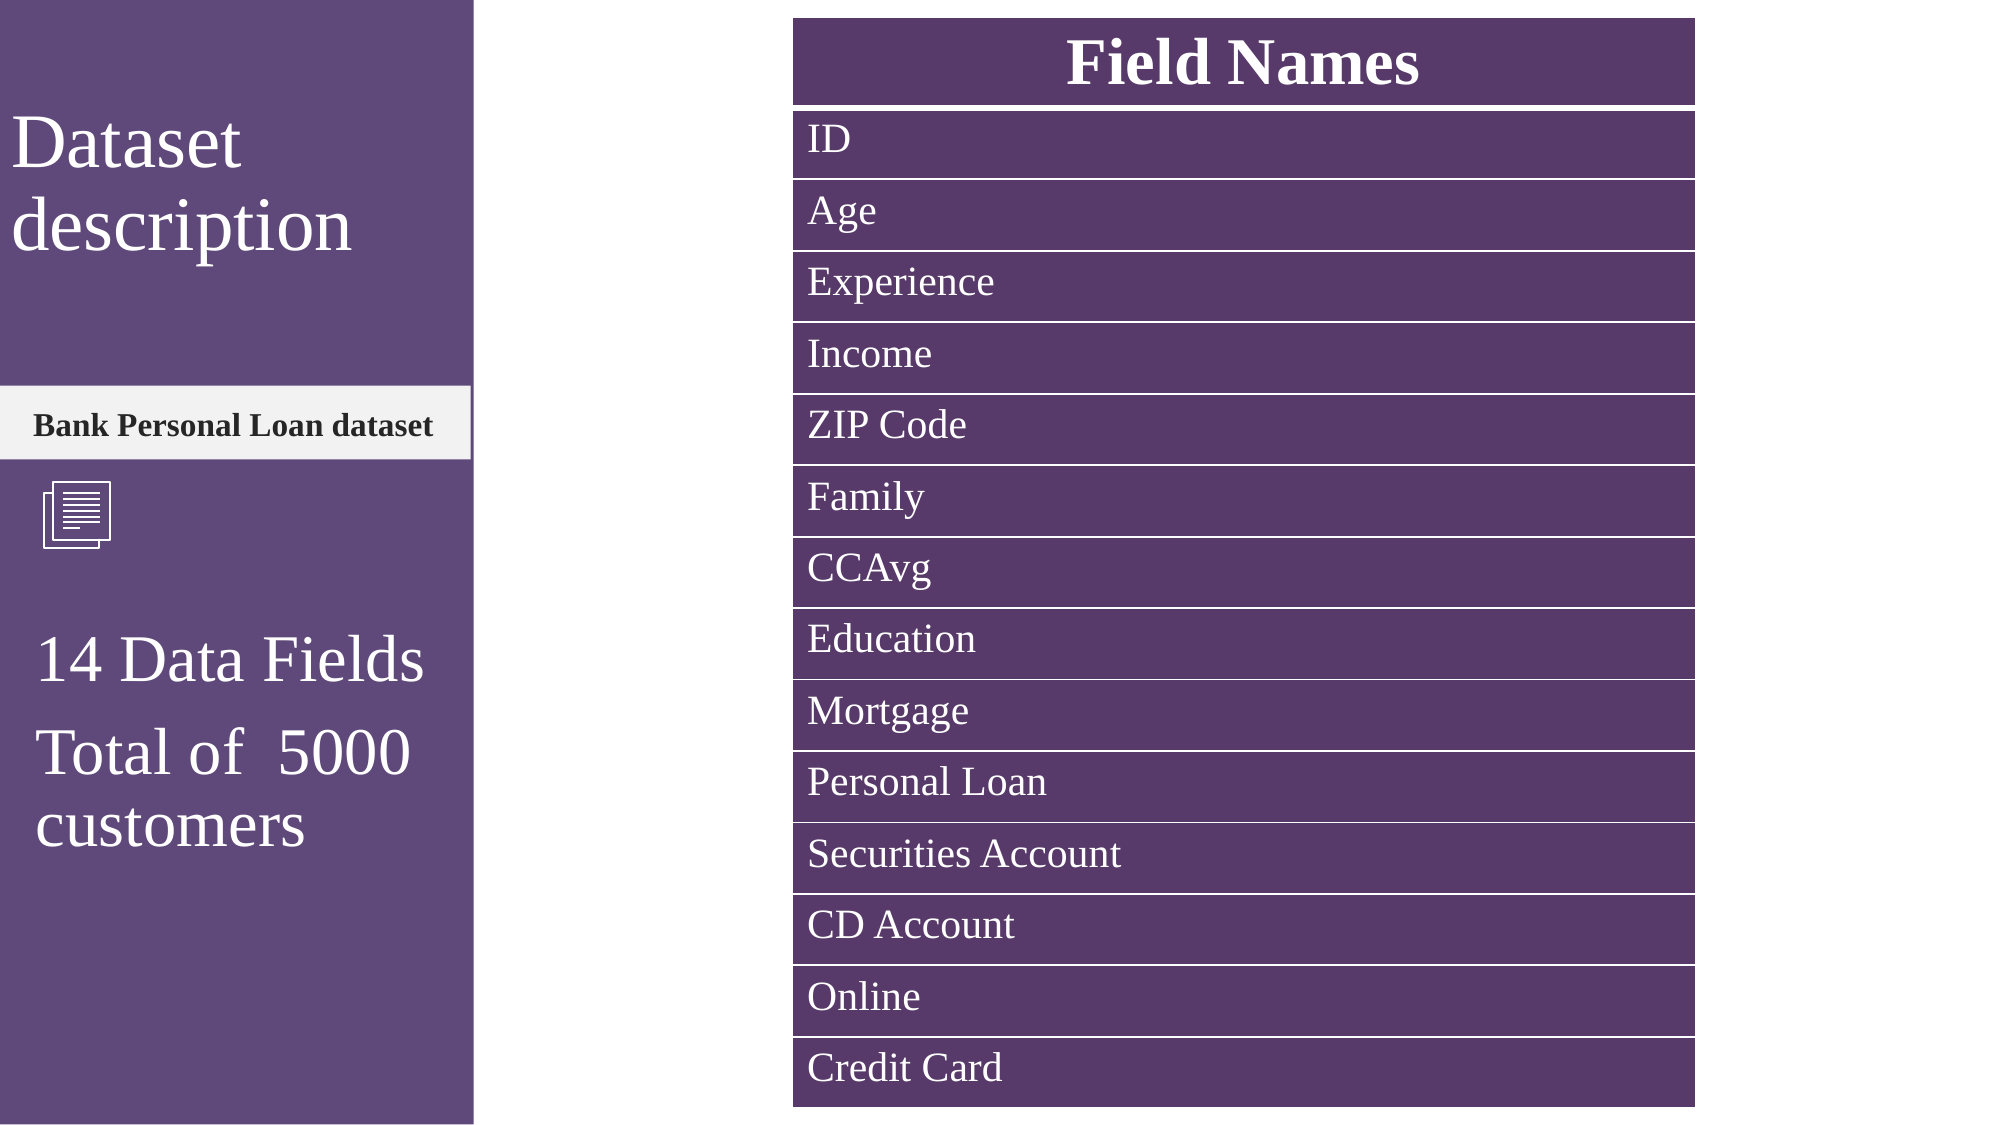

| Field Names |
| --- |
| ID |
| Age |
| Experience |
| Income |
| ZIP Code |
| Family |
| CCAvg |
| Education |
| Mortgage |
| Personal Loan |
| Securities Account |
| CD Account |
| Online |
| Credit Card |
# Dataset description
Bank Personal Loan dataset

14 Data Fields
Total of  5000 customers